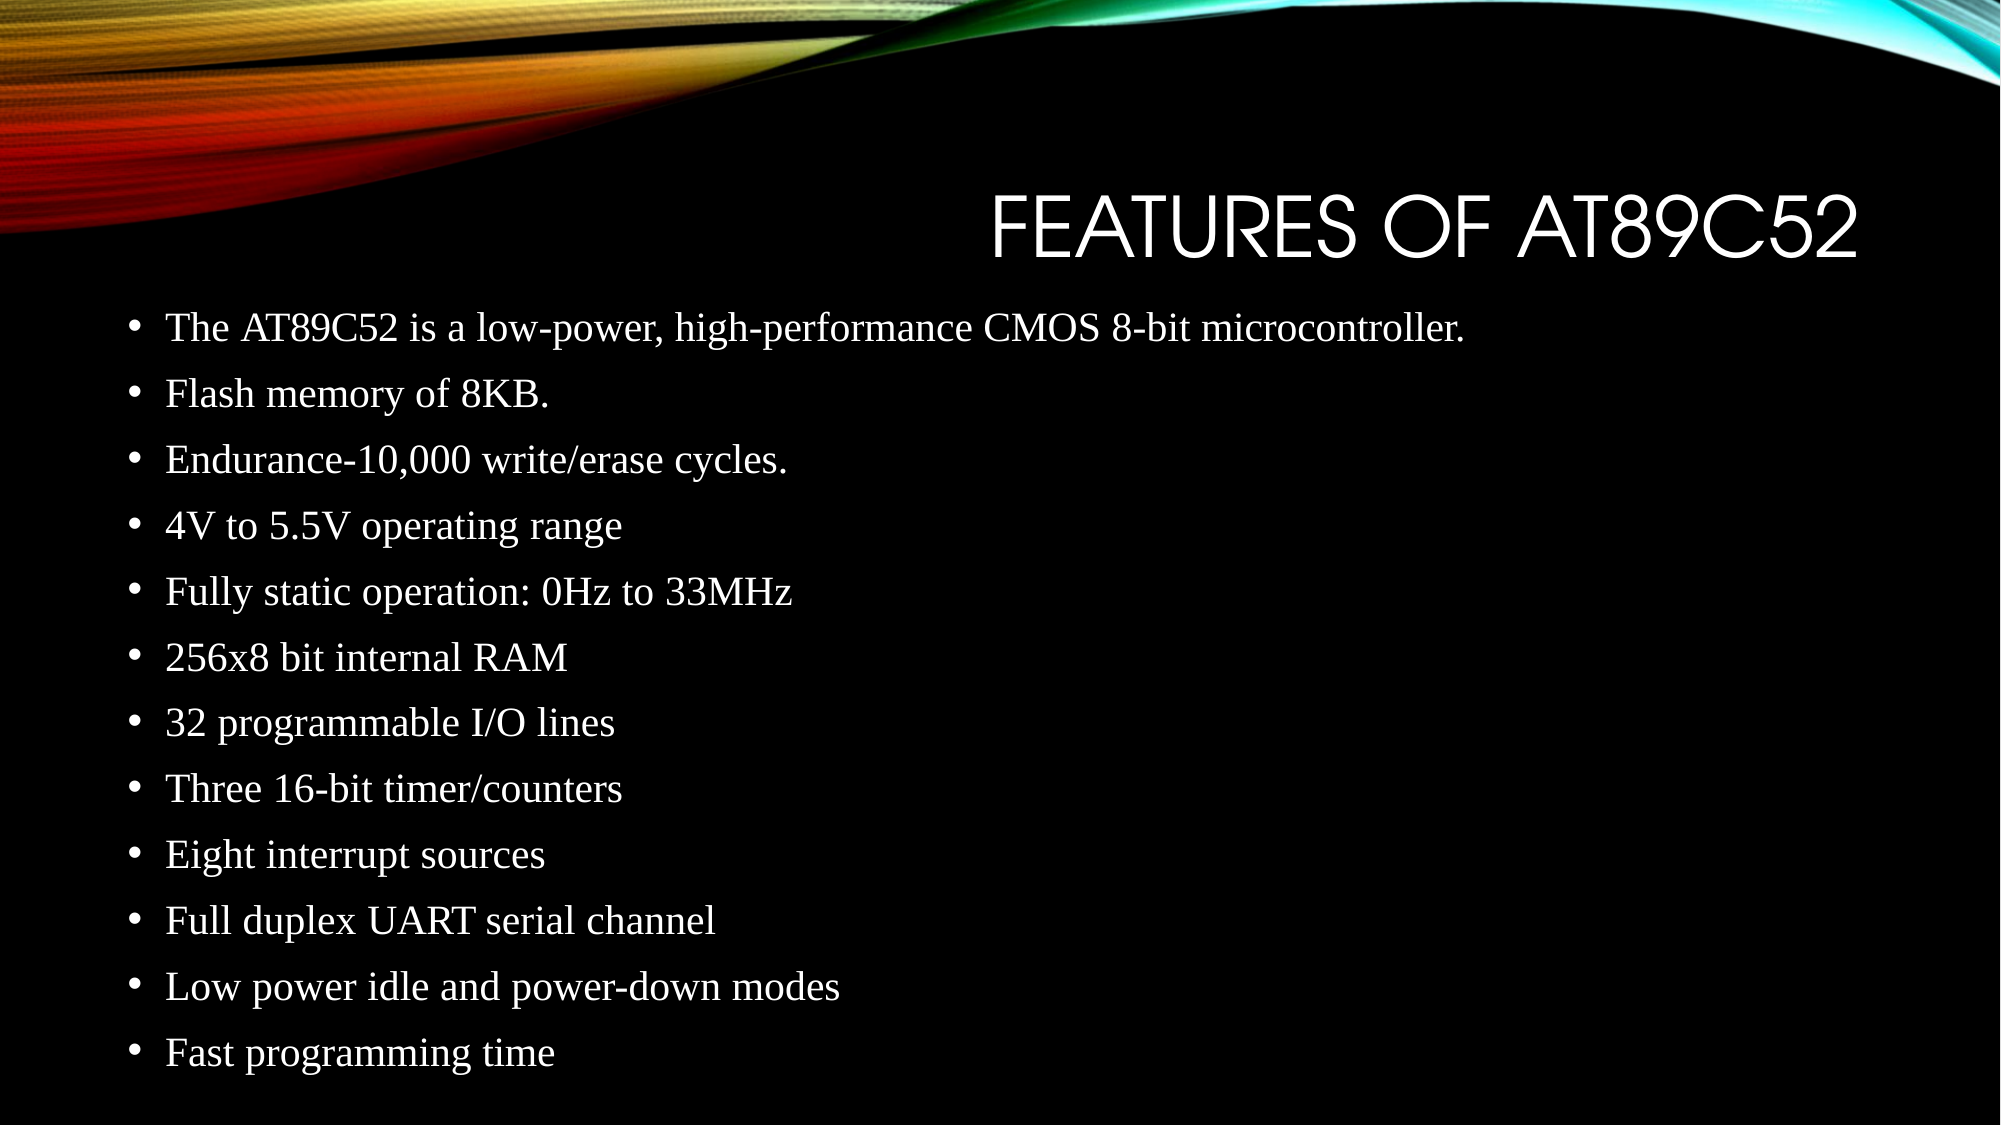

# FEATURES OF AT89C52
The AT89C52 is a low-power, high-performance CMOS 8-bit microcontroller.
Flash memory of 8KB.
Endurance-10,000 write/erase cycles.
4V to 5.5V operating range
Fully static operation: 0Hz to 33MHz
256x8 bit internal RAM
32 programmable I/O lines
Three 16-bit timer/counters
Eight interrupt sources
Full duplex UART serial channel
Low power idle and power-down modes
Fast programming time